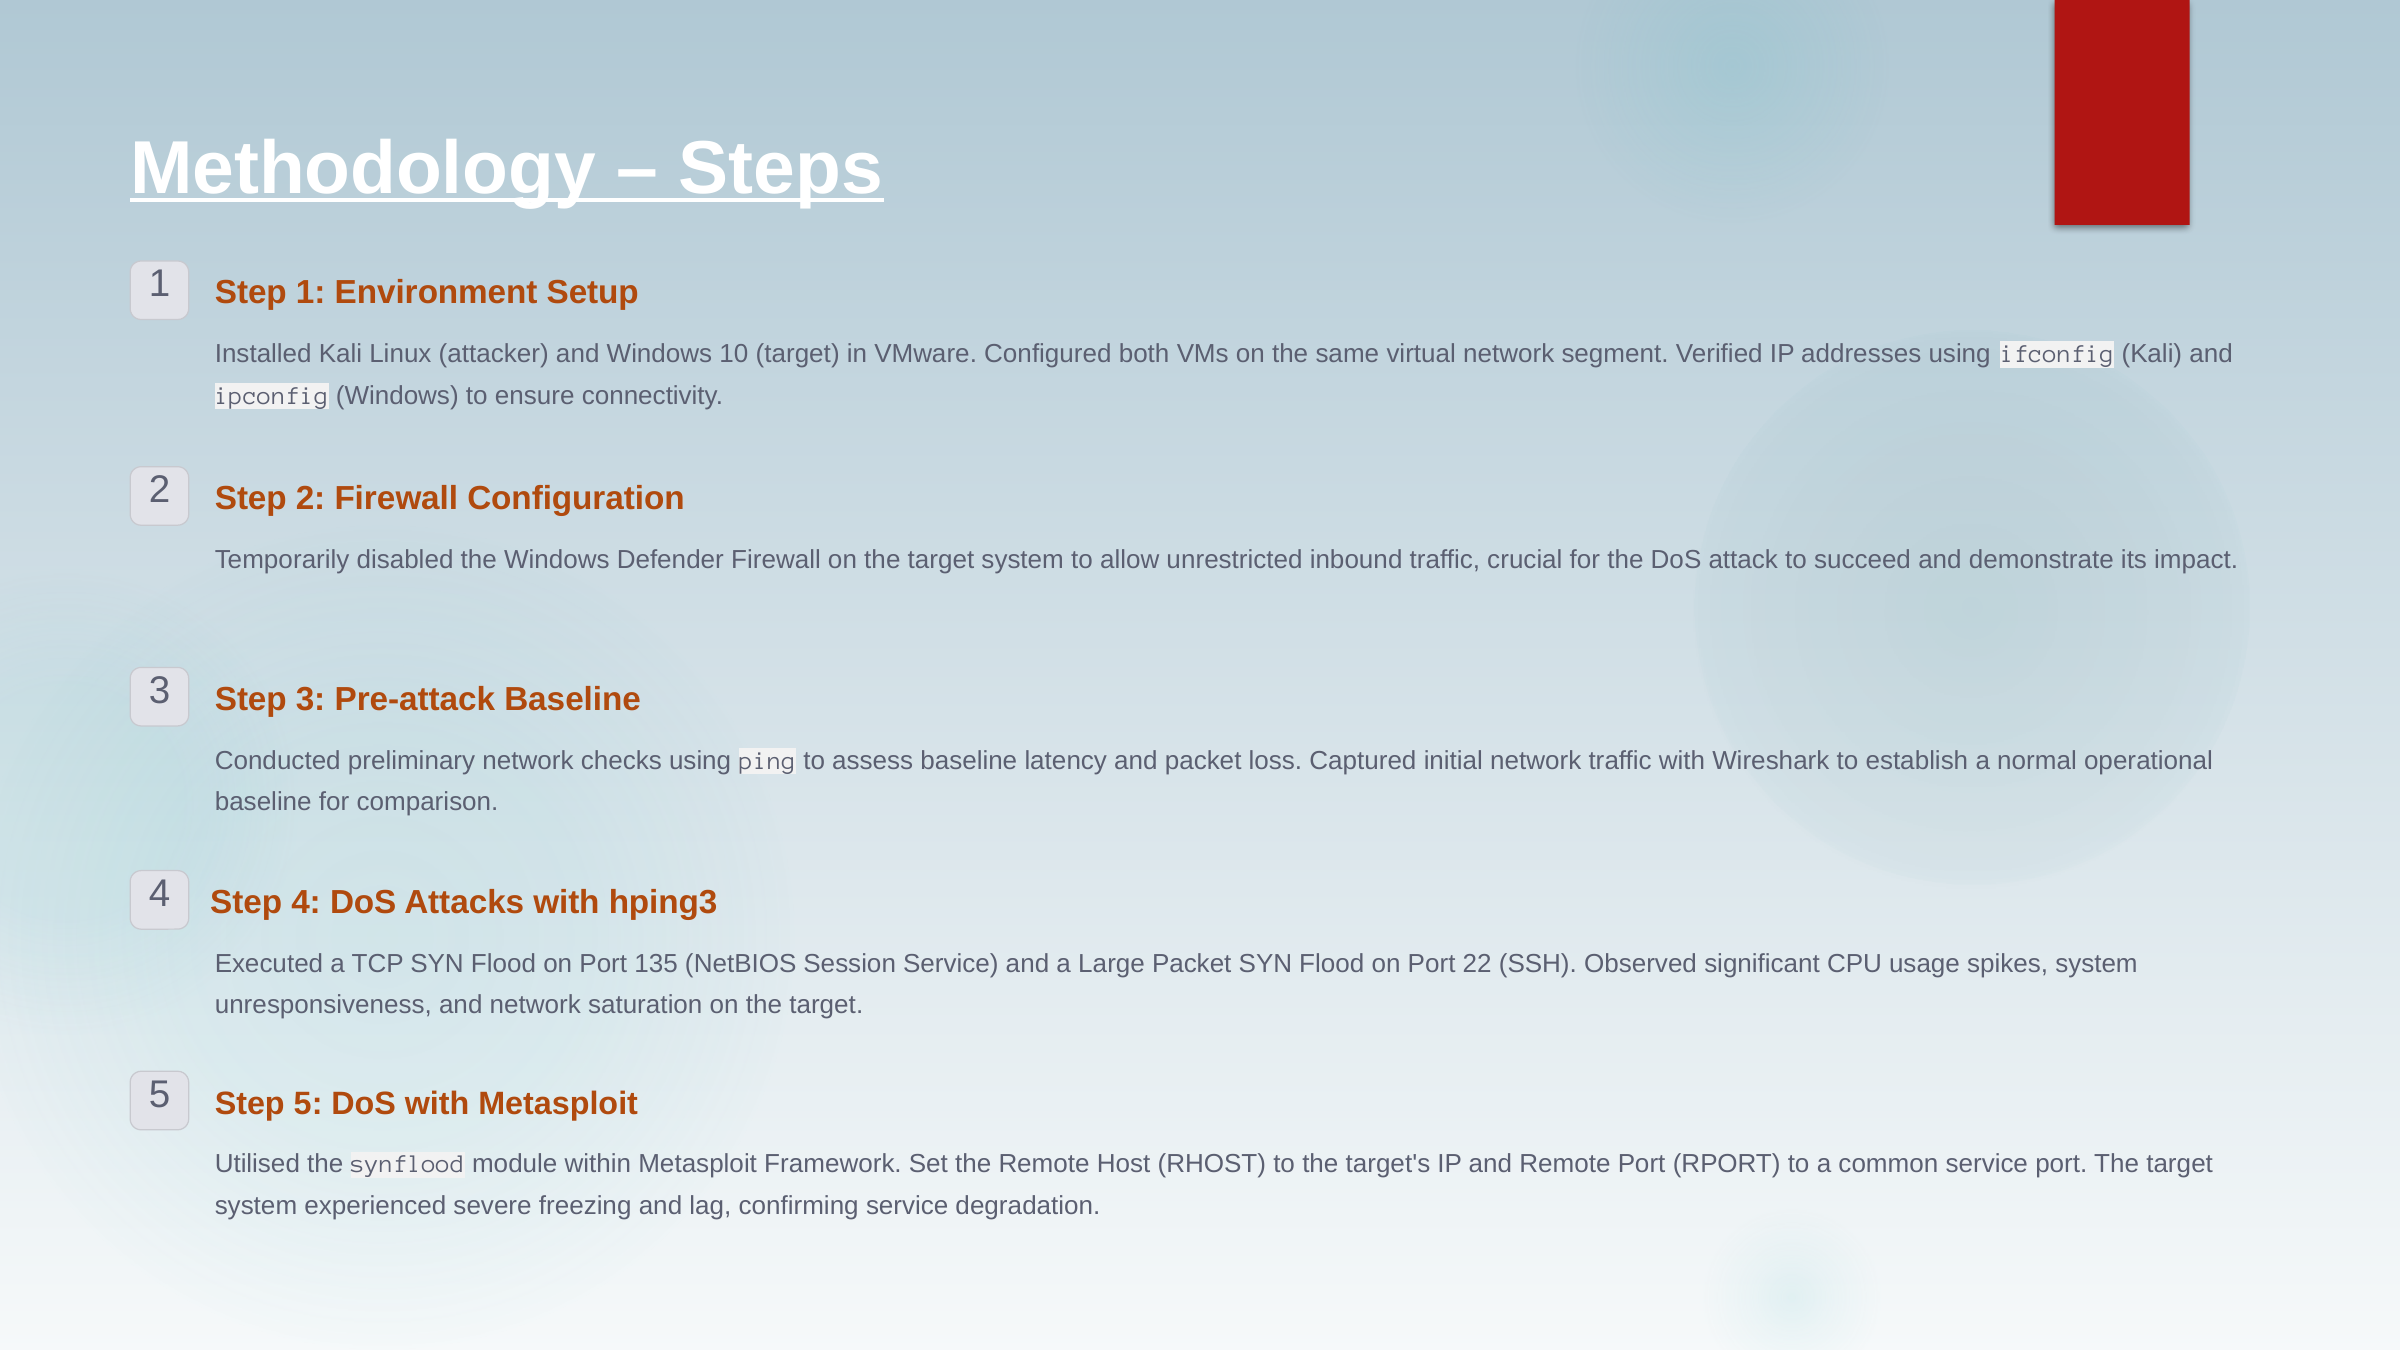

Methodology – Steps

1
Step 1: Environment Setup
Installed Kali Linux (attacker) and Windows 10 (target) in VMware. Configured both VMs on the same virtual network segment. Verified IP addresses using ifconfig (Kali) and ipconfig (Windows) to ensure connectivity.

2
Step 2: Firewall Configuration
Temporarily disabled the Windows Defender Firewall on the target system to allow unrestricted inbound traffic, crucial for the DoS attack to succeed and demonstrate its impact.

3
Step 3: Pre-attack Baseline
Conducted preliminary network checks using ping to assess baseline latency and packet loss. Captured initial network traffic with Wireshark to establish a normal operational baseline for comparison.

4
Step 4: DoS Attacks with hping3
Executed a TCP SYN Flood on Port 135 (NetBIOS Session Service) and a Large Packet SYN Flood on Port 22 (SSH). Observed significant CPU usage spikes, system unresponsiveness, and network saturation on the target.

5
Step 5: DoS with Metasploit
Utilised the synflood module within Metasploit Framework. Set the Remote Host (RHOST) to the target's IP and Remote Port (RPORT) to a common service port. The target system experienced severe freezing and lag, confirming service degradation.